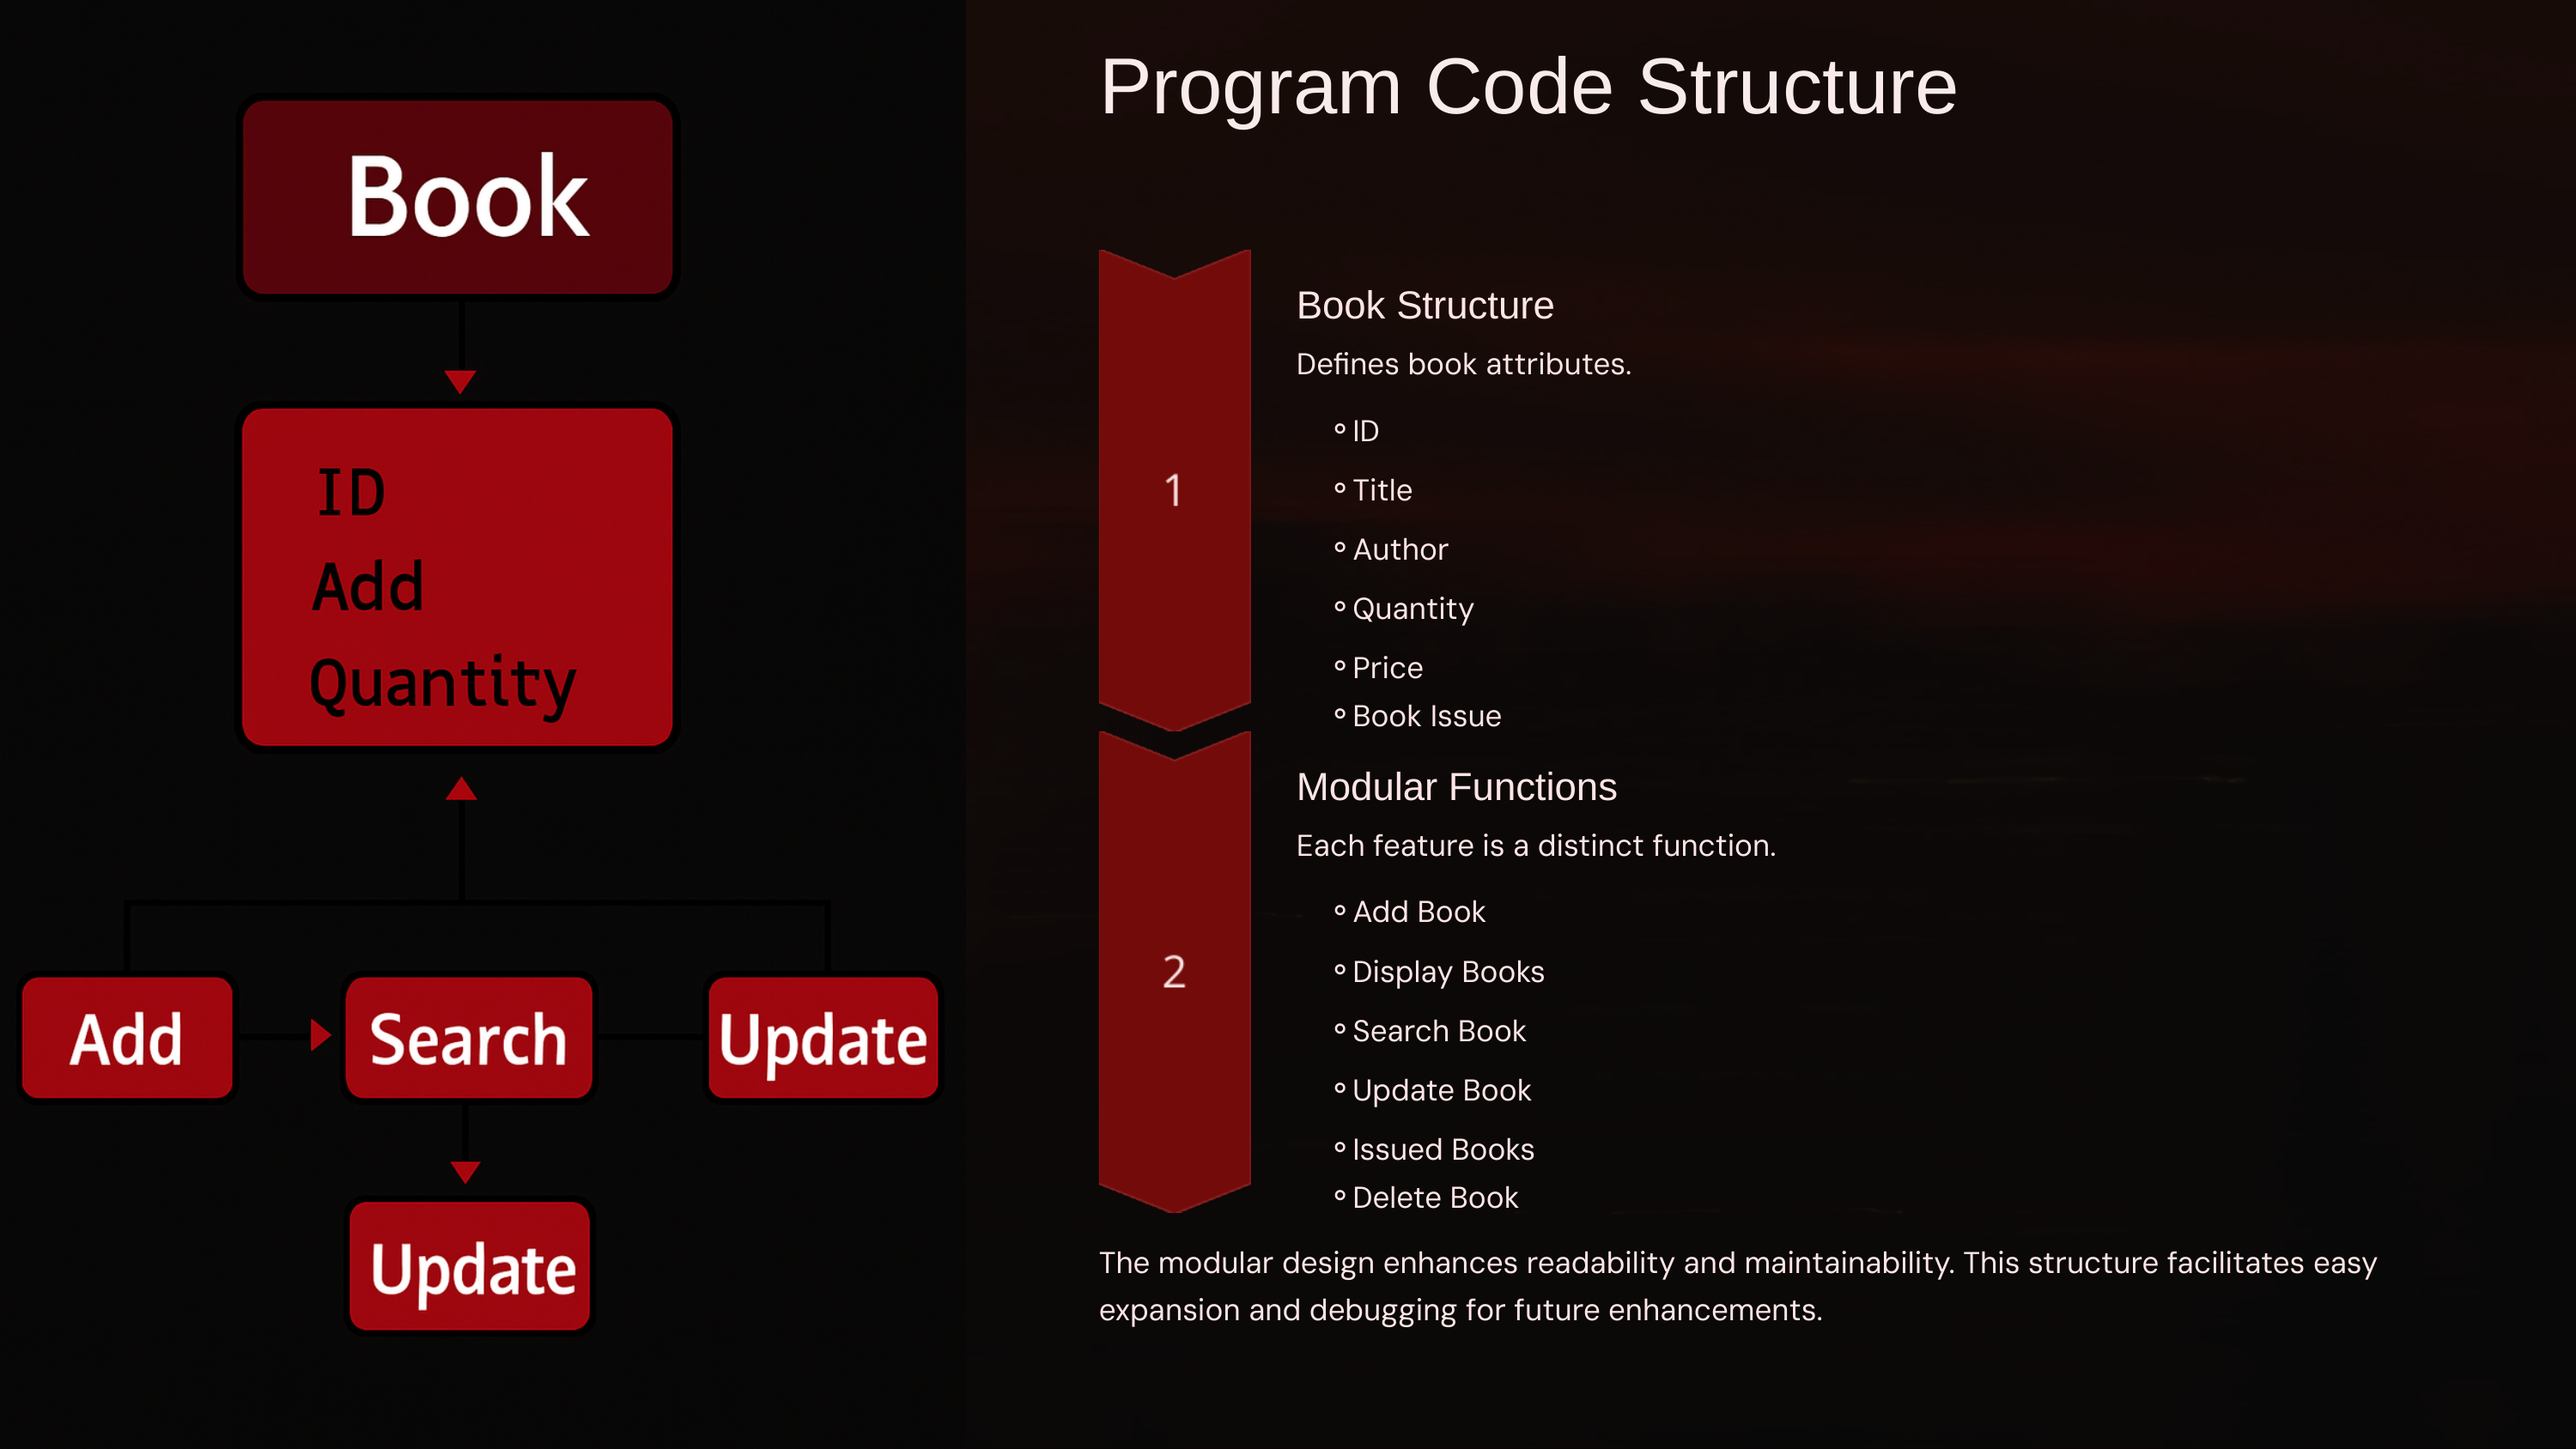

Program Code Structure

Book Structure
Defines book attributes.
ID
Title
Author
Quantity
Price
Book Issue

Modular Functions
Each feature is a distinct function.
Add Book
Display Books
Search Book
Update Book
Issued Books
Delete Book
The modular design enhances readability and maintainability. This structure facilitates easy expansion and debugging for future enhancements.